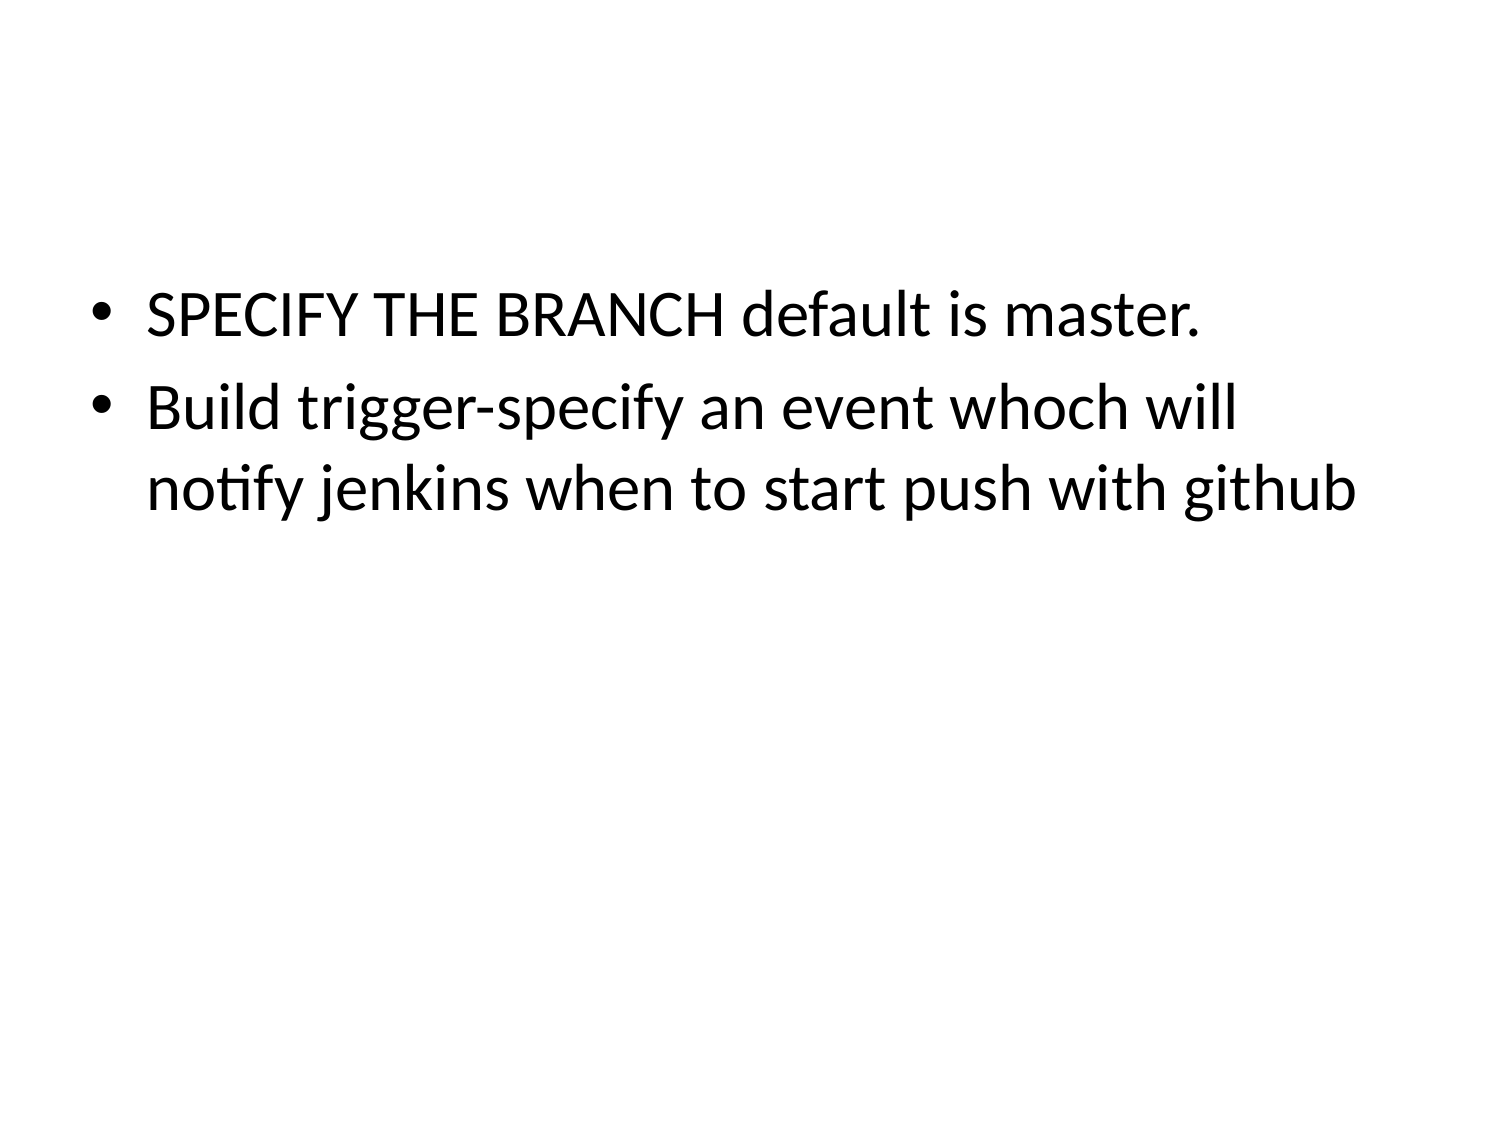

#
SPECIFY THE BRANCH default is master.
Build trigger-specify an event whoch will notify jenkins when to start push with github